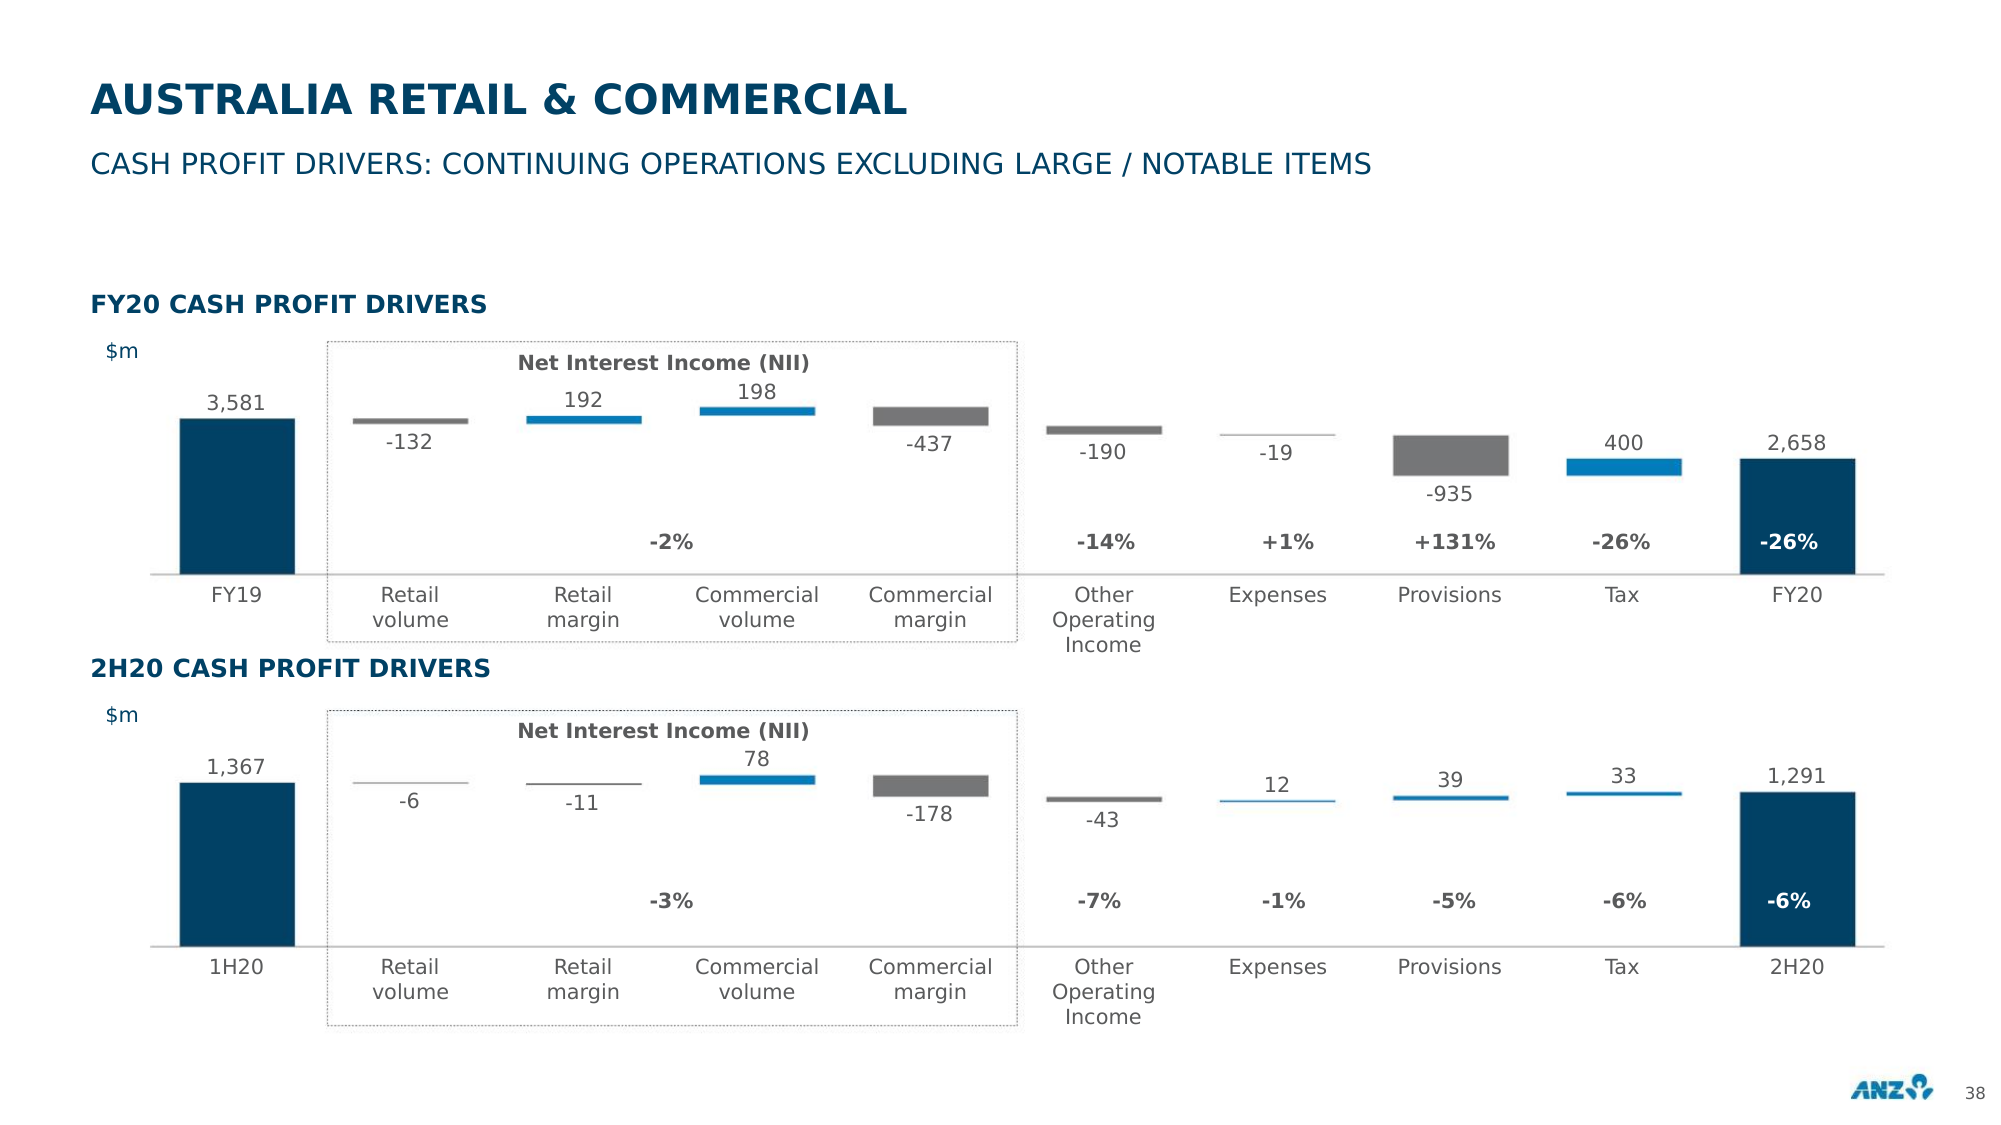

AUSTRALIA RETAIL & COMMERCIAL
CASH PROFIT DRIVERS: CONTINUING OPERATIONS EXCLUDING LARGE / NOTABLE ITEMS
FY20 CASH PROFIT DRIVERS
$m
Net Interest Income (NII)
198
192
3,581
-132
2,658
400
-437
-190
-19
-935
-2%
-14%
+1%
+131%
-26%
-26%
FY19
Retail
volume
Retail
margin
Commercial
volume
Commercial
margin
Other
Operating
Income
Expenses
Provisions
Tax
FY20
2H20 CASH PROFIT DRIVERS
$m
Net Interest Income (NII)
78
1,367
33
1,291
39
12
-6
-11
-178
-43
-3%
-7%
-1%
-5%
-6%
-6%
1H20
Retail
volume
Retail
margin
Commercial
volume
Commercial
margin
Other
Operating
Income
Expenses
Provisions
Tax
2H20
38